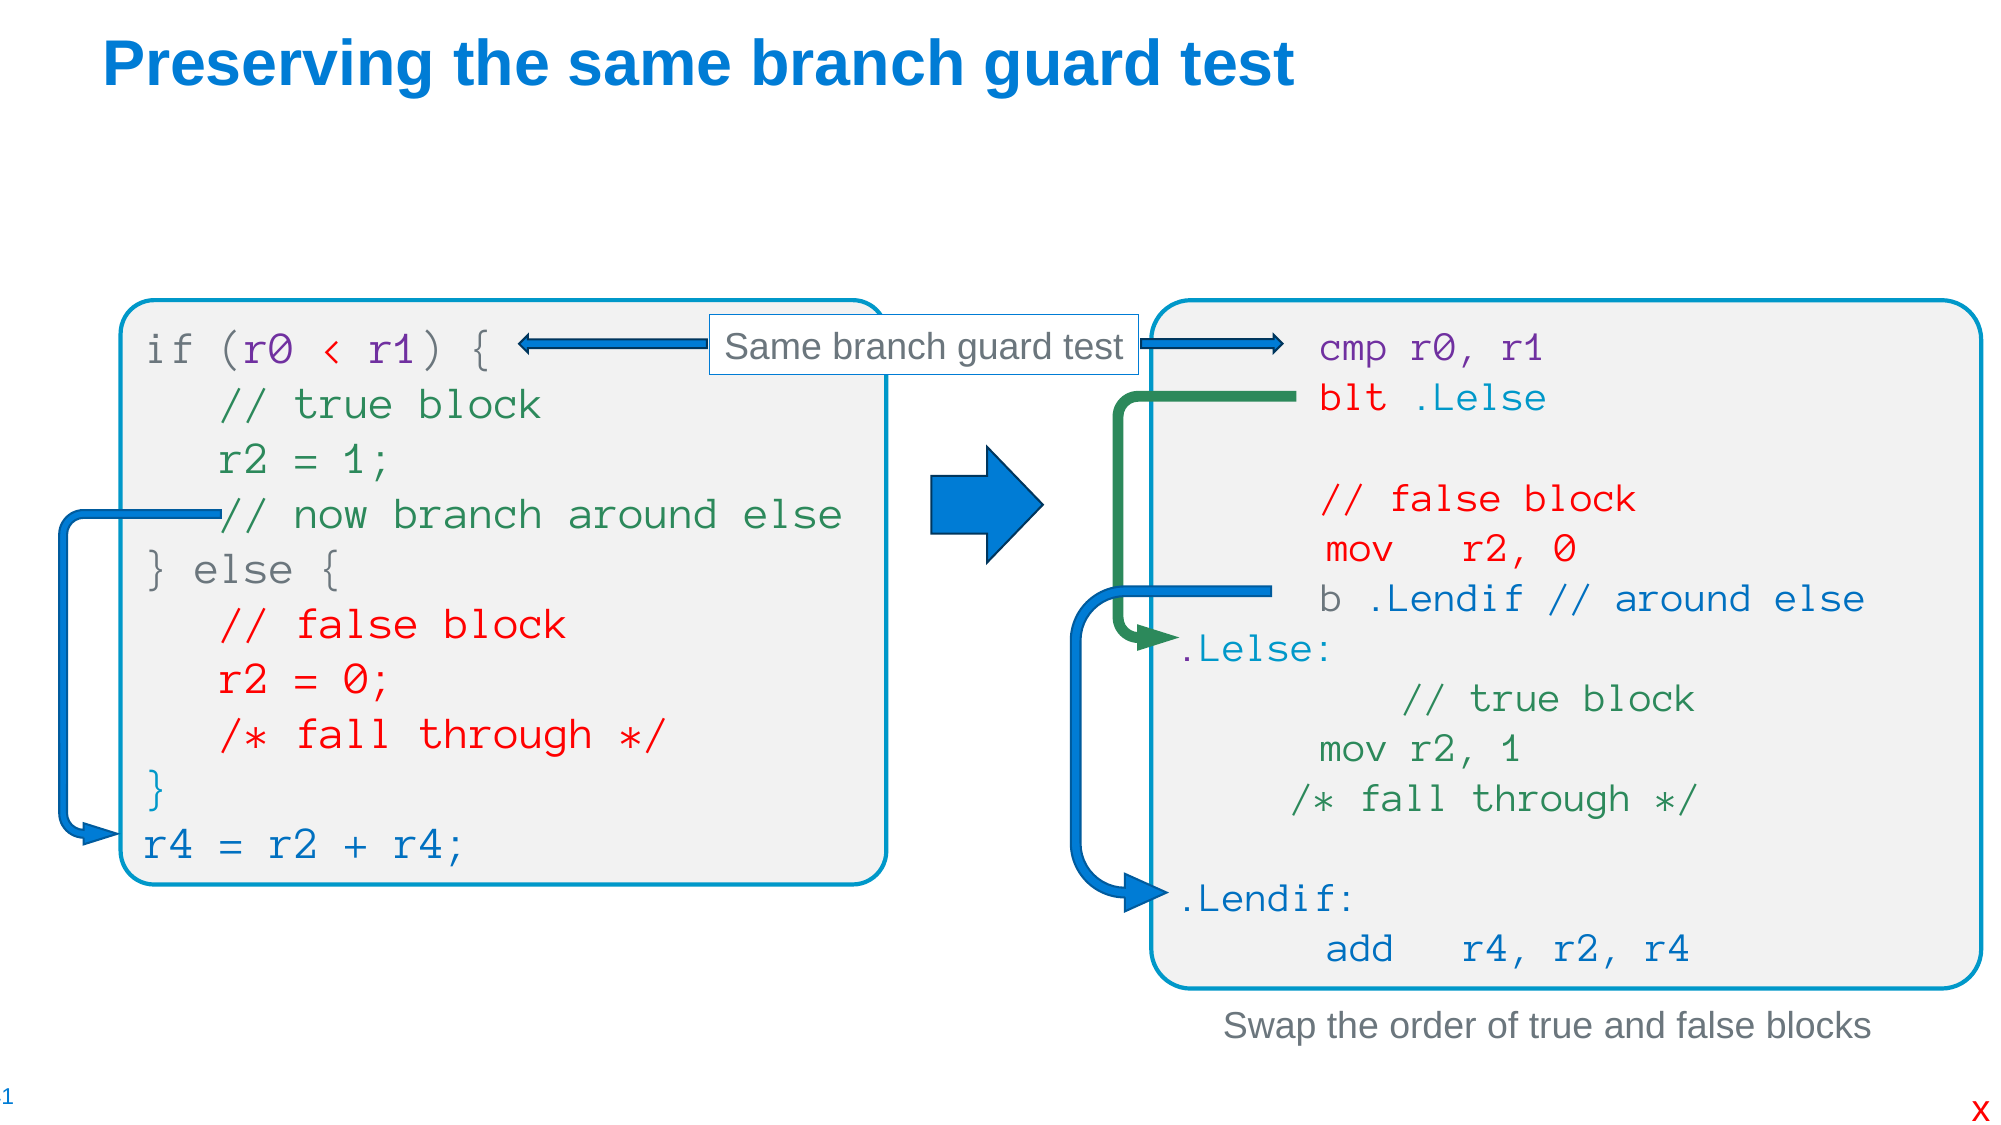

# Preserving the same branch guard test
if (r0 < r1) {
   // true block
   r2 = 1;
   // now branch around else
} else {
   // false block
   r2 = 0;
   /* fall through */
}
r4 = r2 + r4;
   cmp r0, r1
   blt .Lelse

   // false block
	mov   r2, 0
   b .Lendif // around else
.Lelse:
	// true block
   mov r2, 1
     /* fall through */

.Lendif:
	add   r4, r2, r4
Swap the order of true and false blocks
Same branch guard test

x